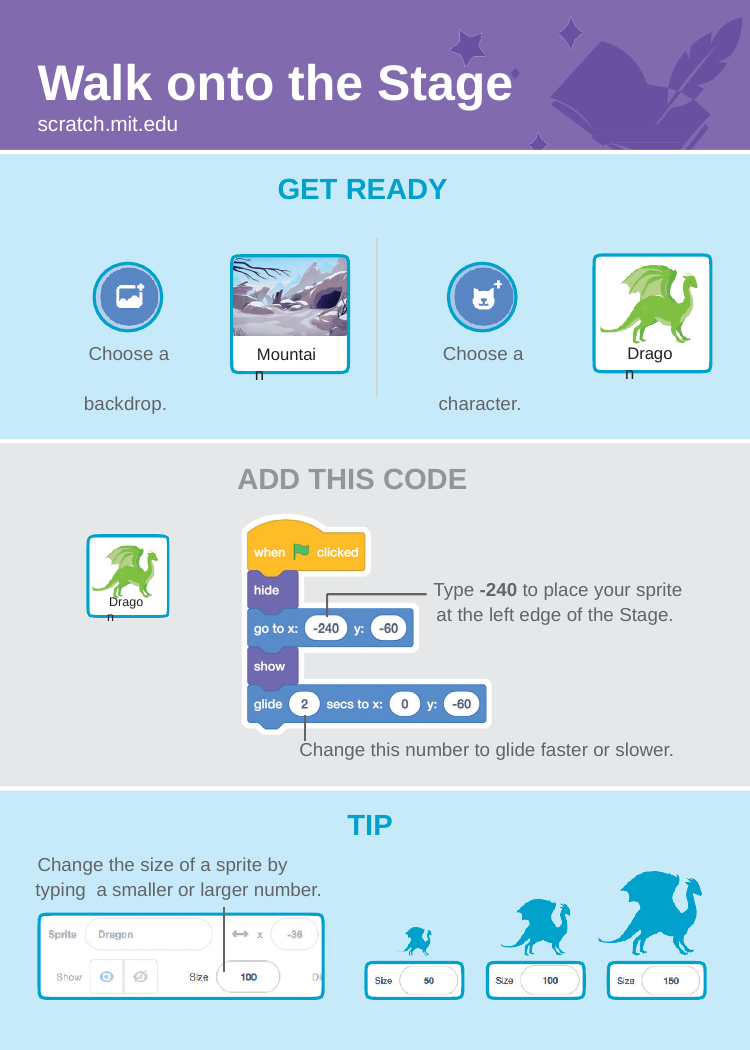

# Walk onto the Stage
scratch.mit.edu

GET READY

Choose a  backdrop.
Choose a  character.
Dragon
Mountain

ADD THIS CODE

Type -240 to place your sprite  at the left edge of the Stage.
Dragon

Change this number to glide faster or slower.

TIP
Change the size of a sprite by typing  a smaller or larger number.

Create a Story